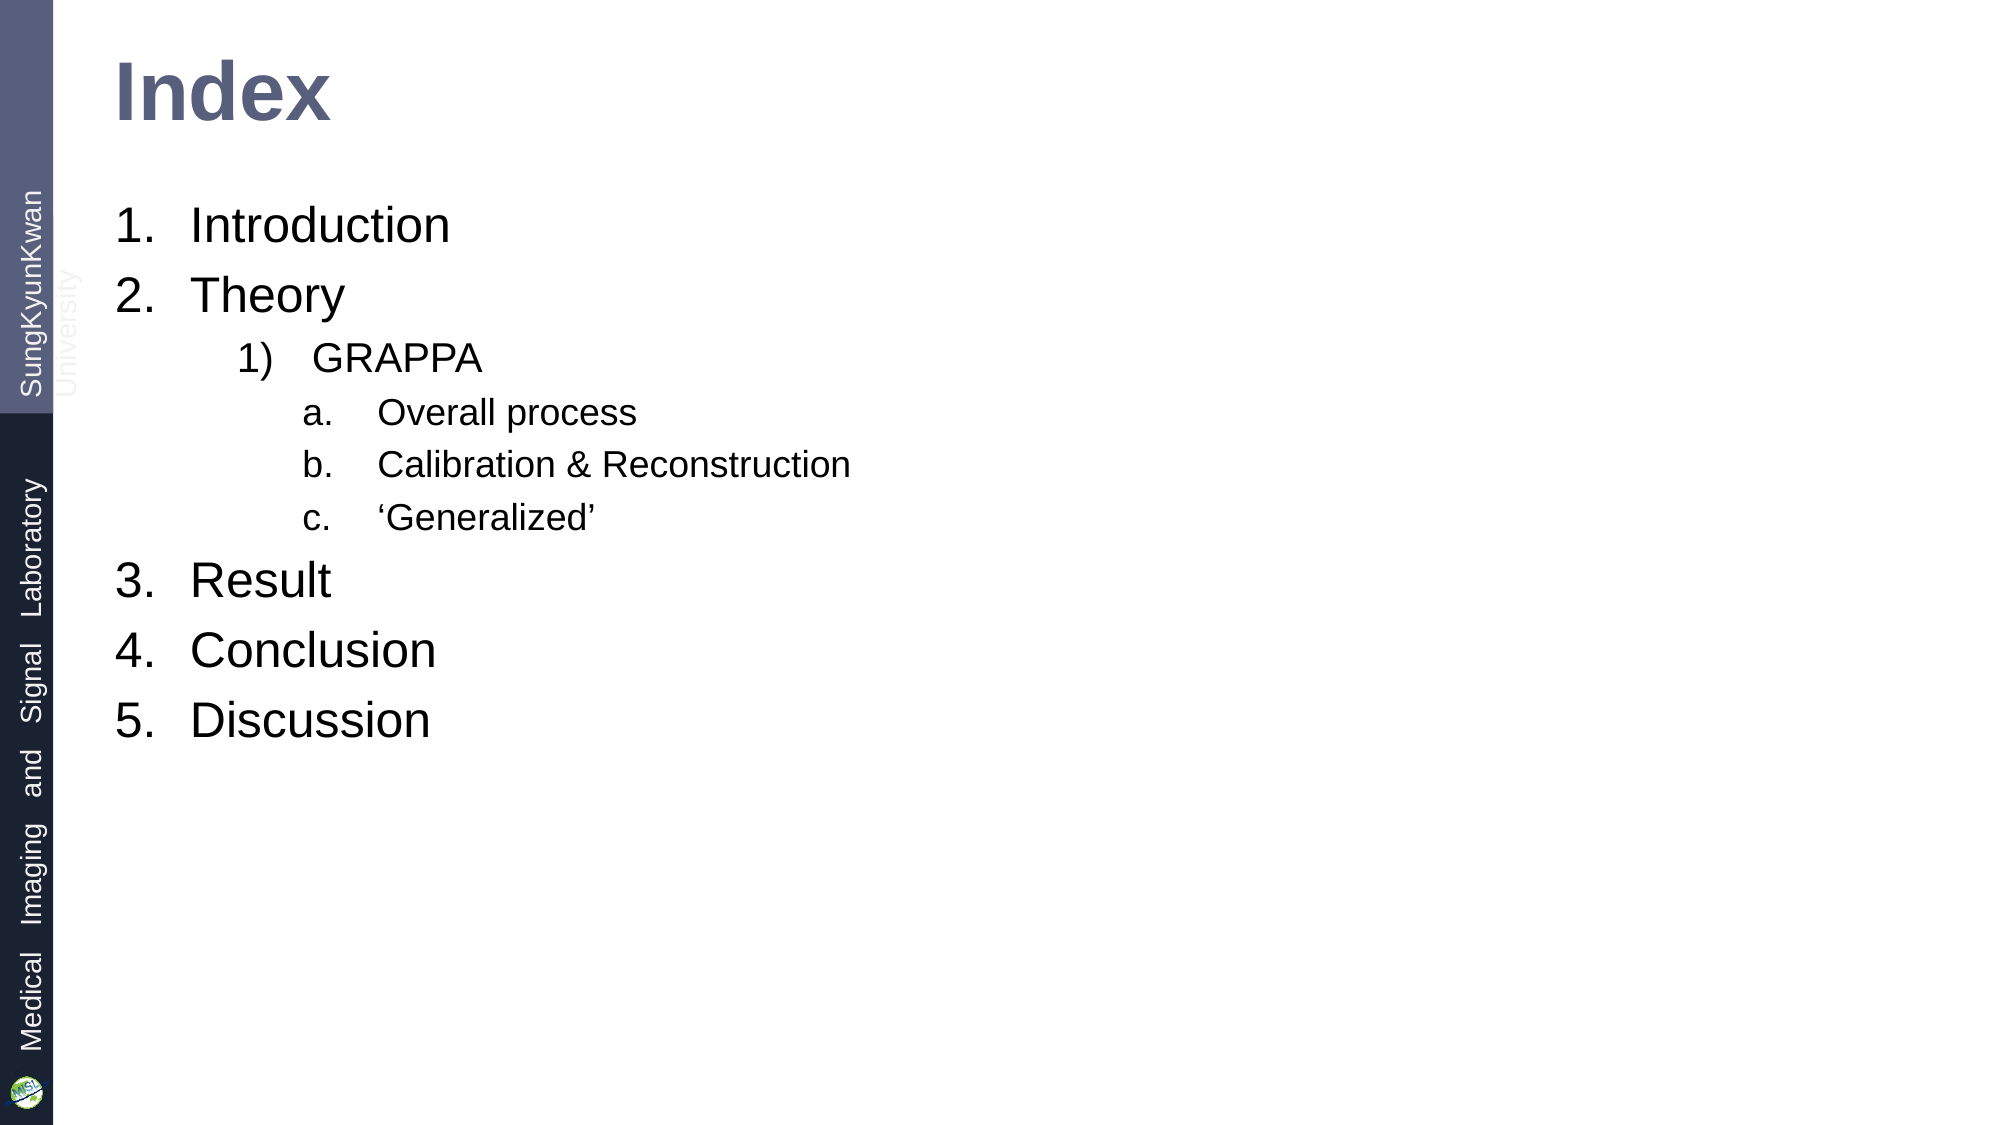

# Index
Introduction
Theory
GRAPPA
Overall process
Calibration & Reconstruction
‘Generalized’
Result
Conclusion
Discussion